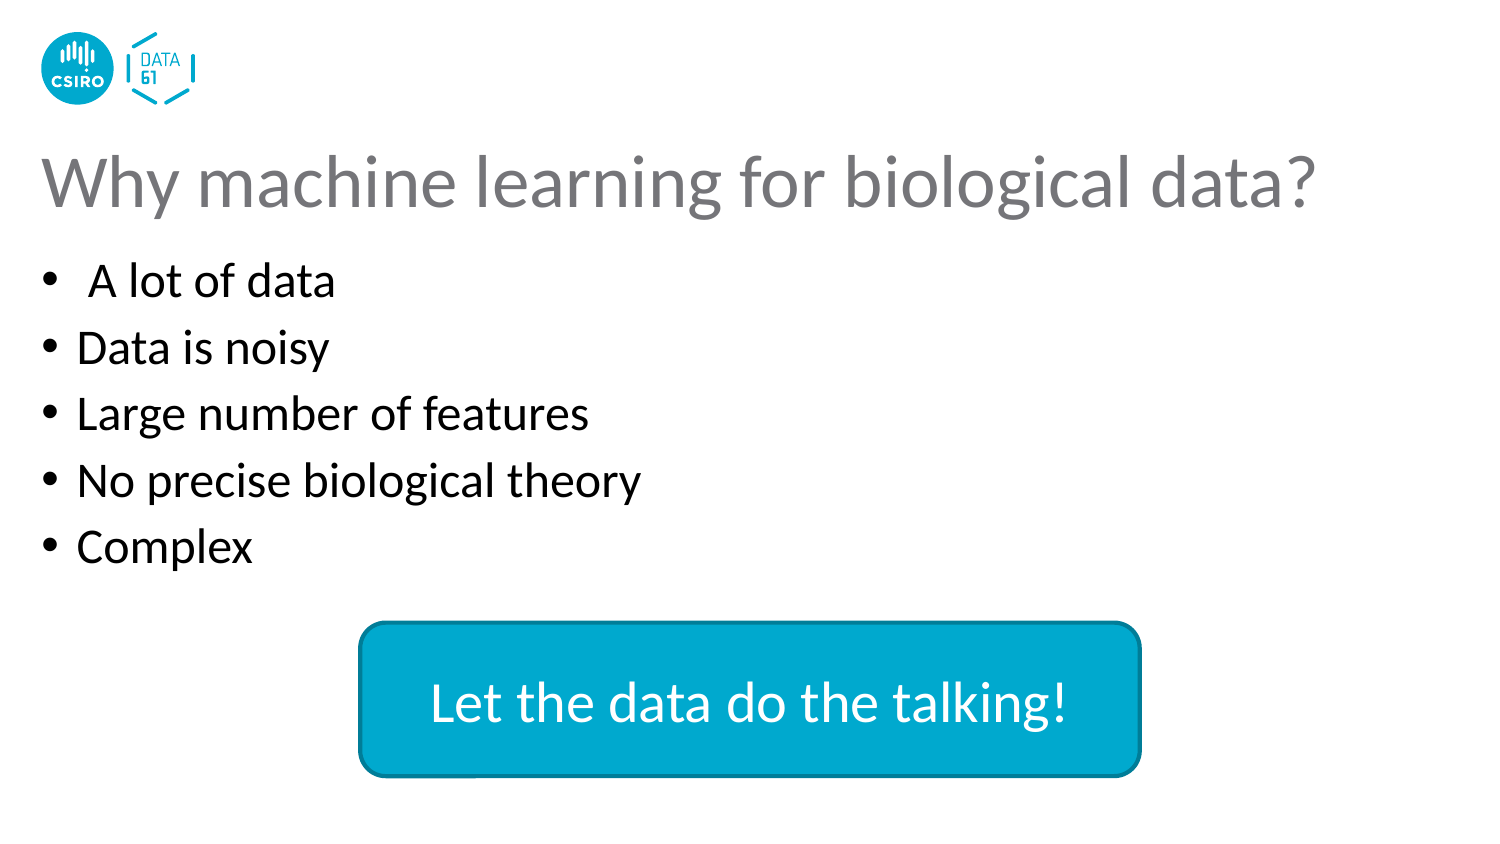

# Why machine learning for biological data?
 A lot of data
Data is noisy
Large number of features
No precise biological theory
Complex

Let the data do the talking!